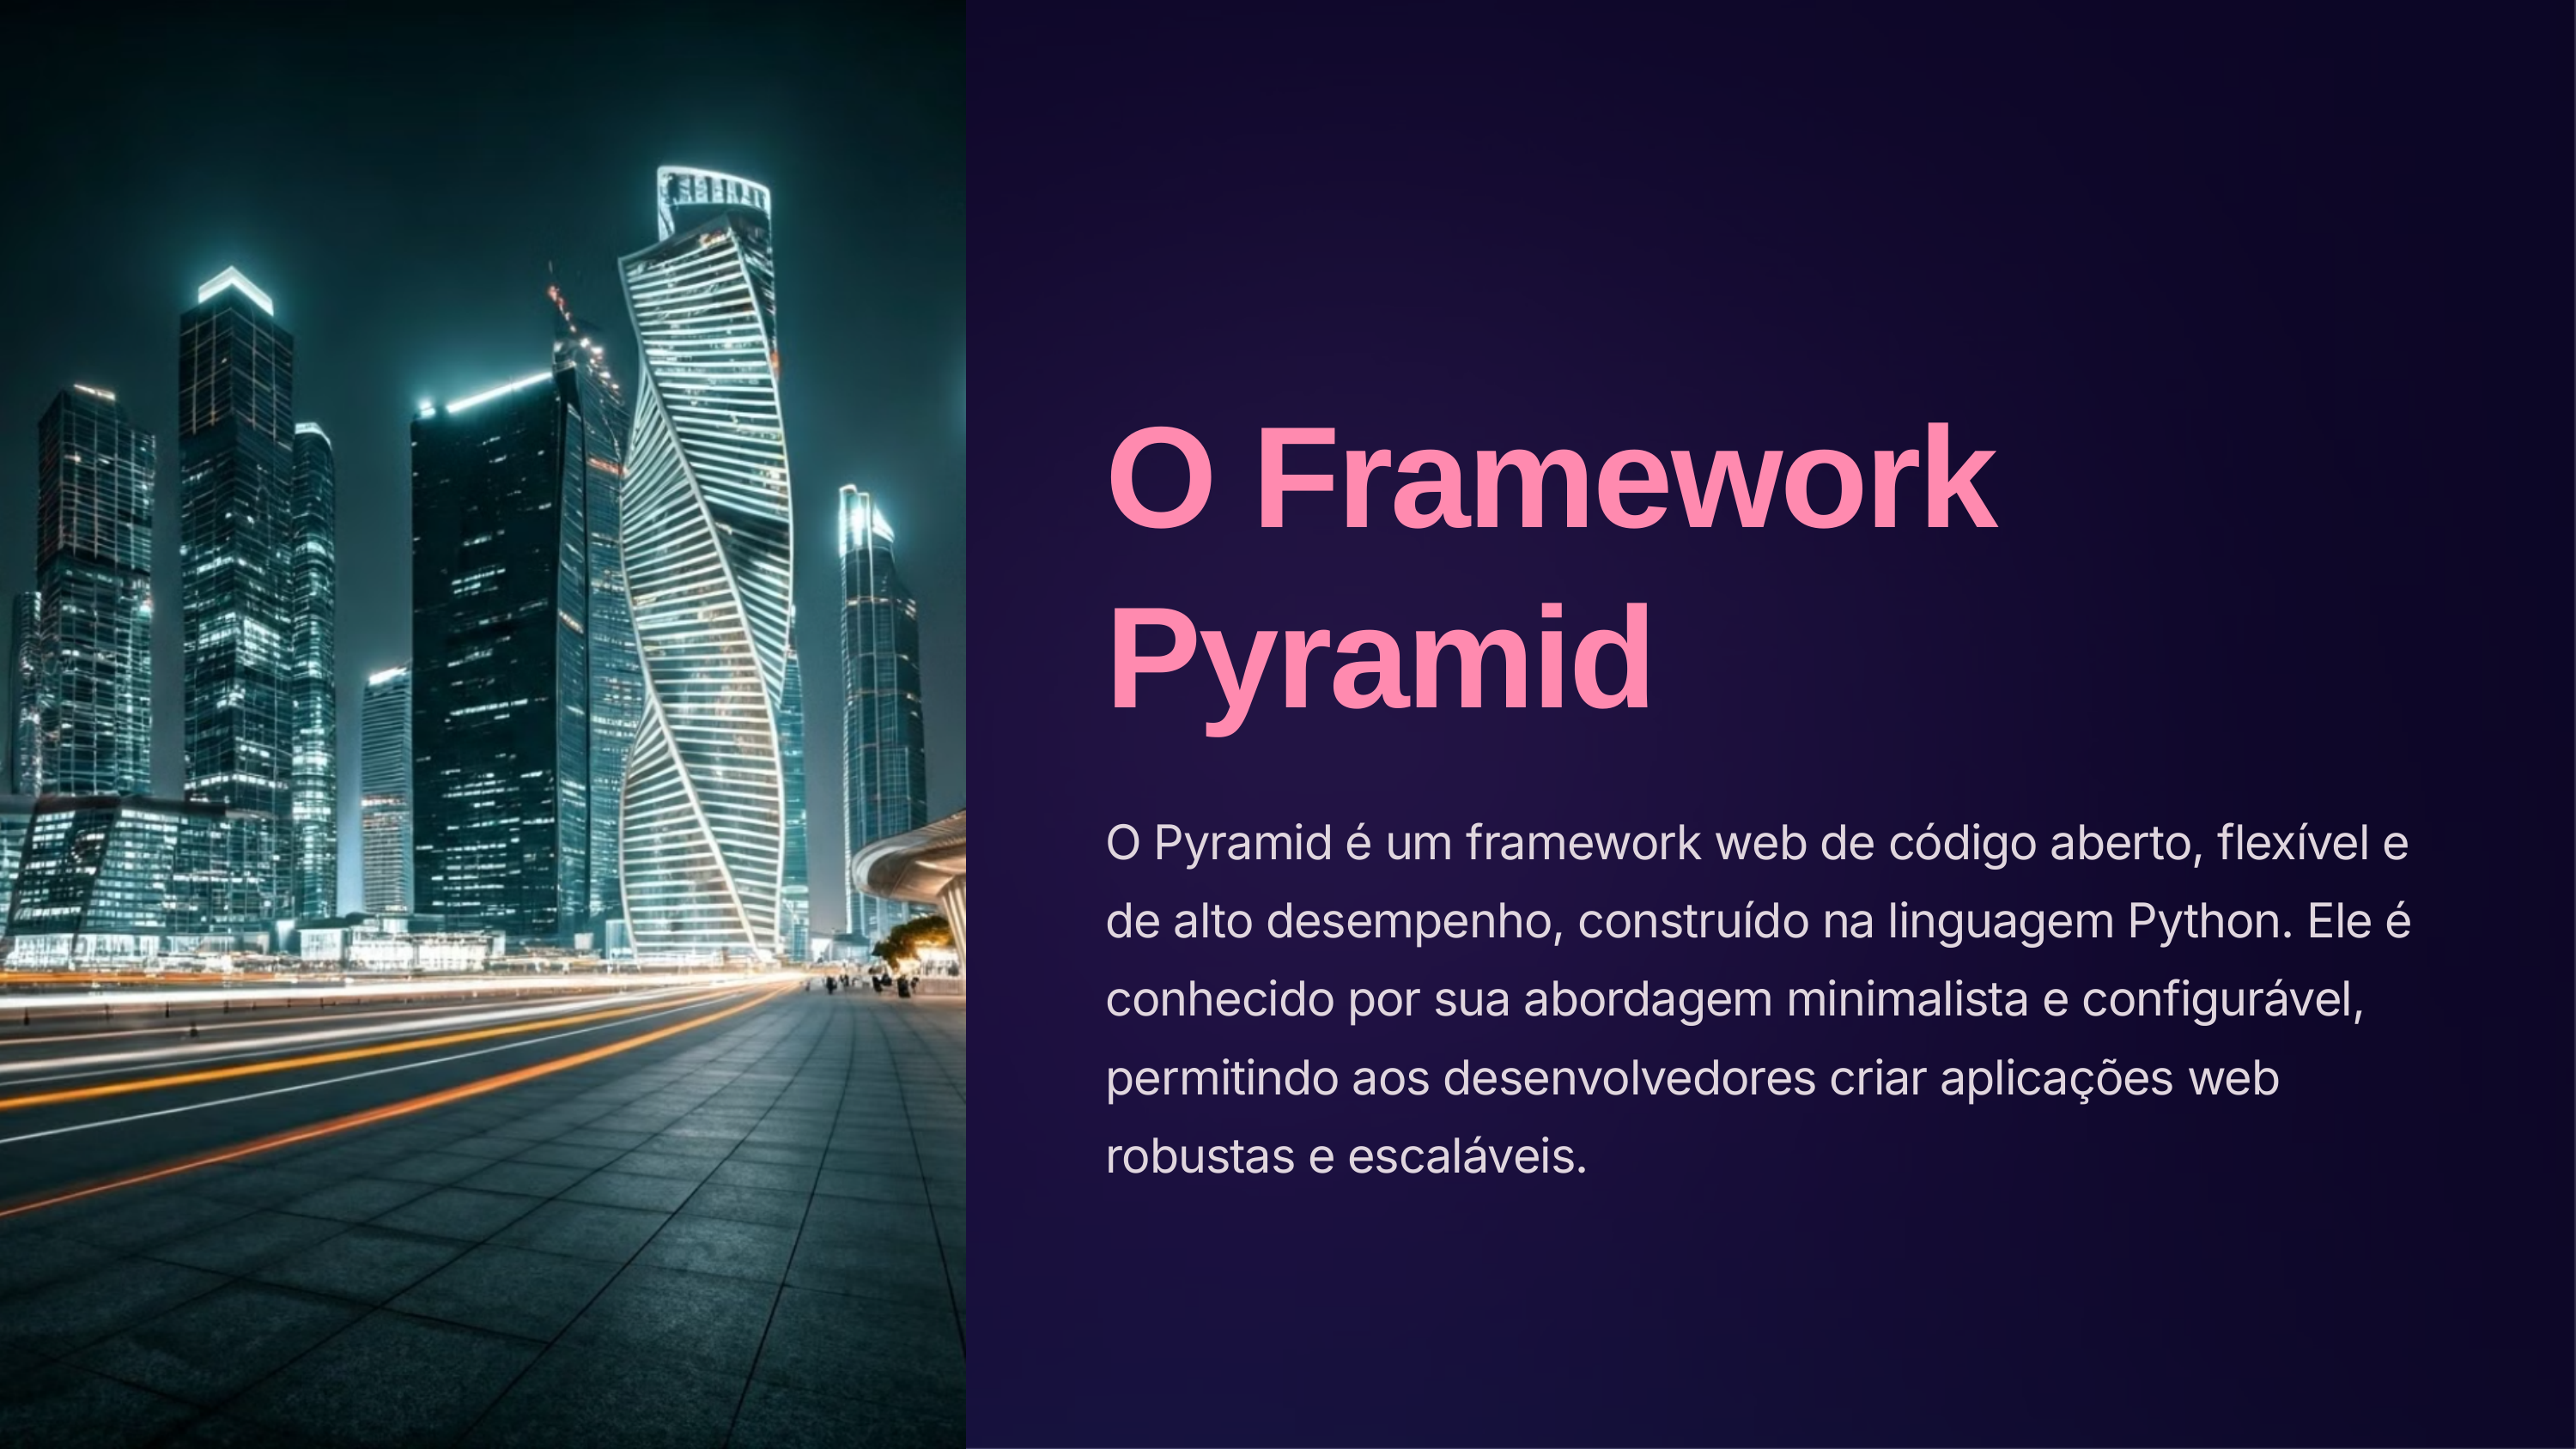

O Framework Pyramid
O Pyramid é um framework web de código aberto, flexível e de alto desempenho, construído na linguagem Python. Ele é conhecido por sua abordagem minimalista e configurável, permitindo aos desenvolvedores criar aplicações web robustas e escaláveis.